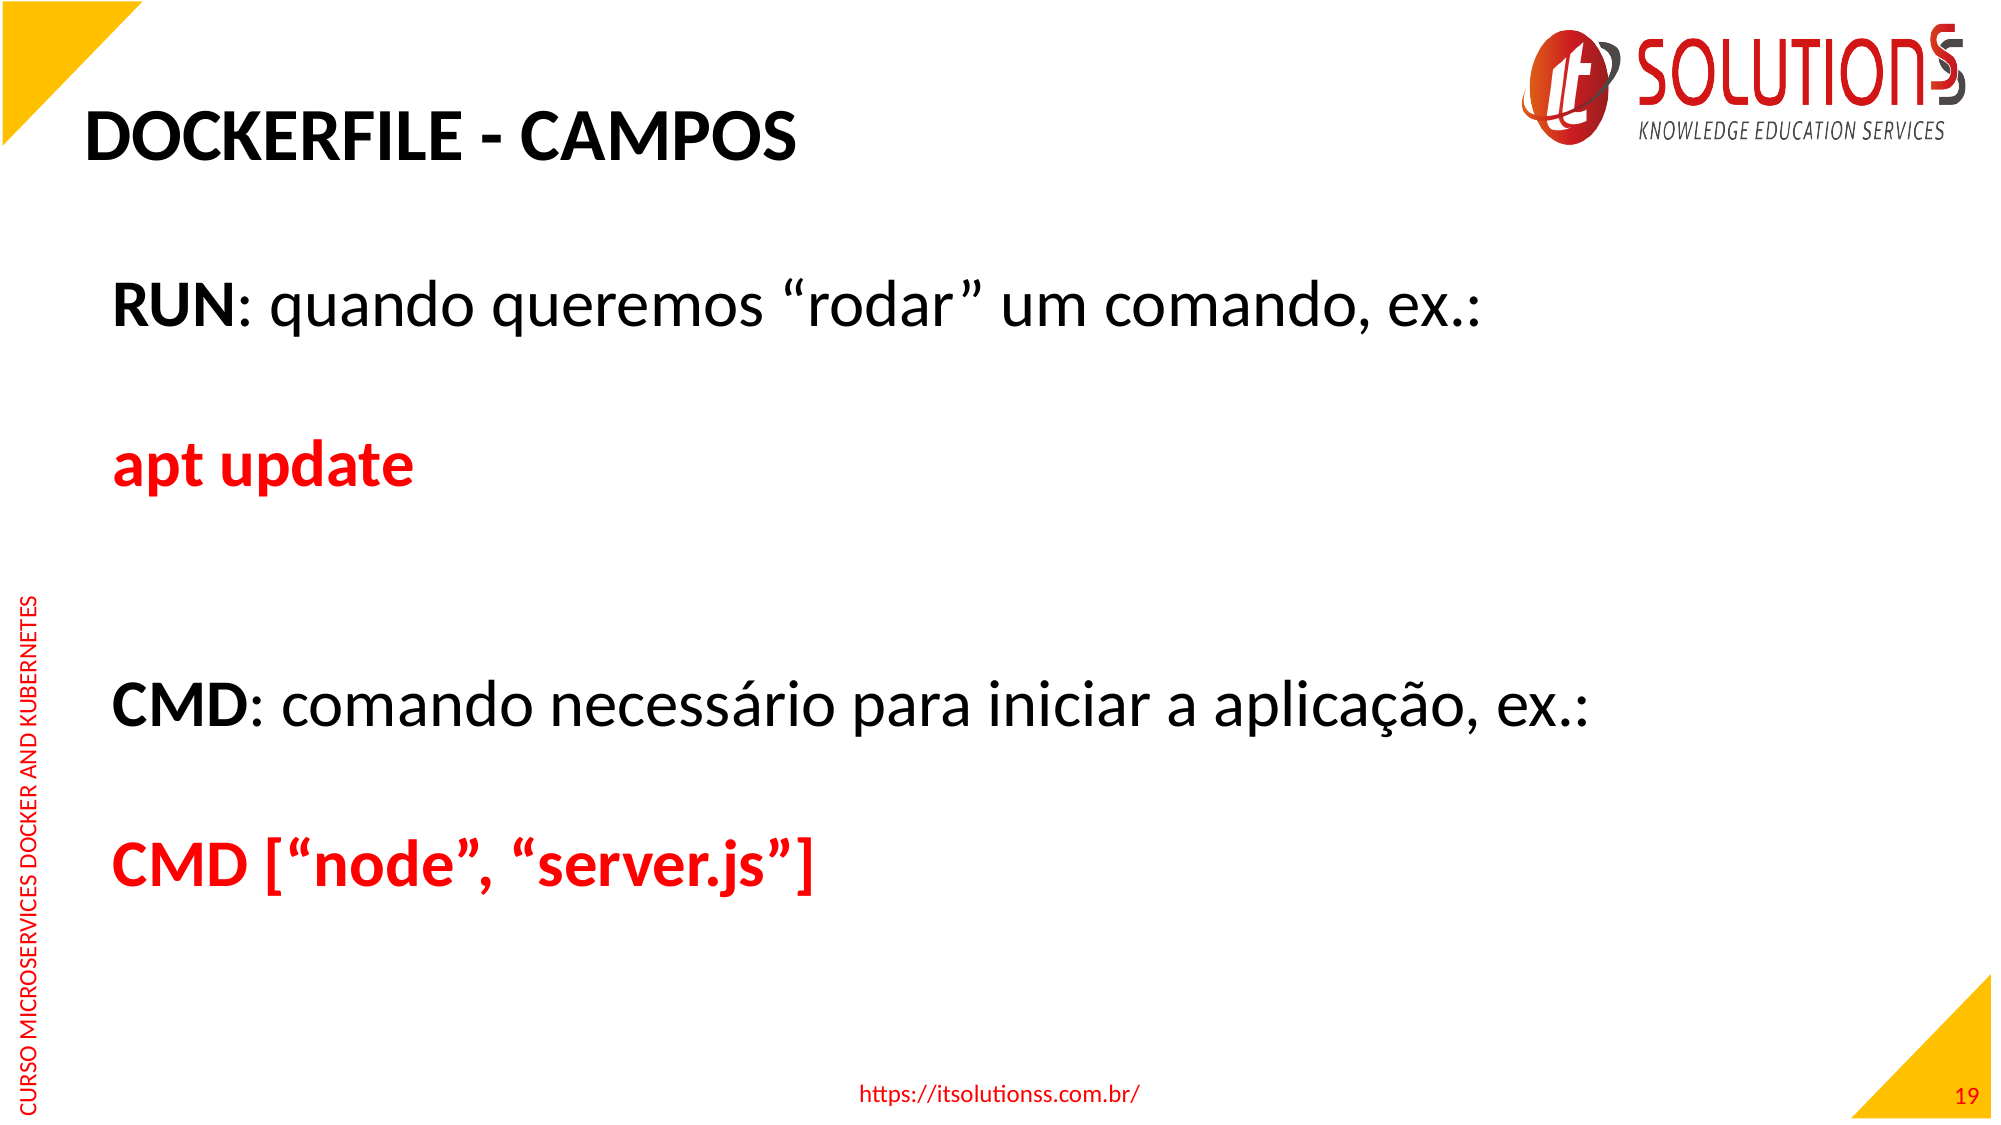

DOCKERFILE - CAMPOS
RUN: quando queremos “rodar” um comando, ex.:

apt update

CMD: comando necessário para iniciar a aplicação, ex.:

CMD [“node”, “server.js”]
https://itsolutionss.com.br/
19